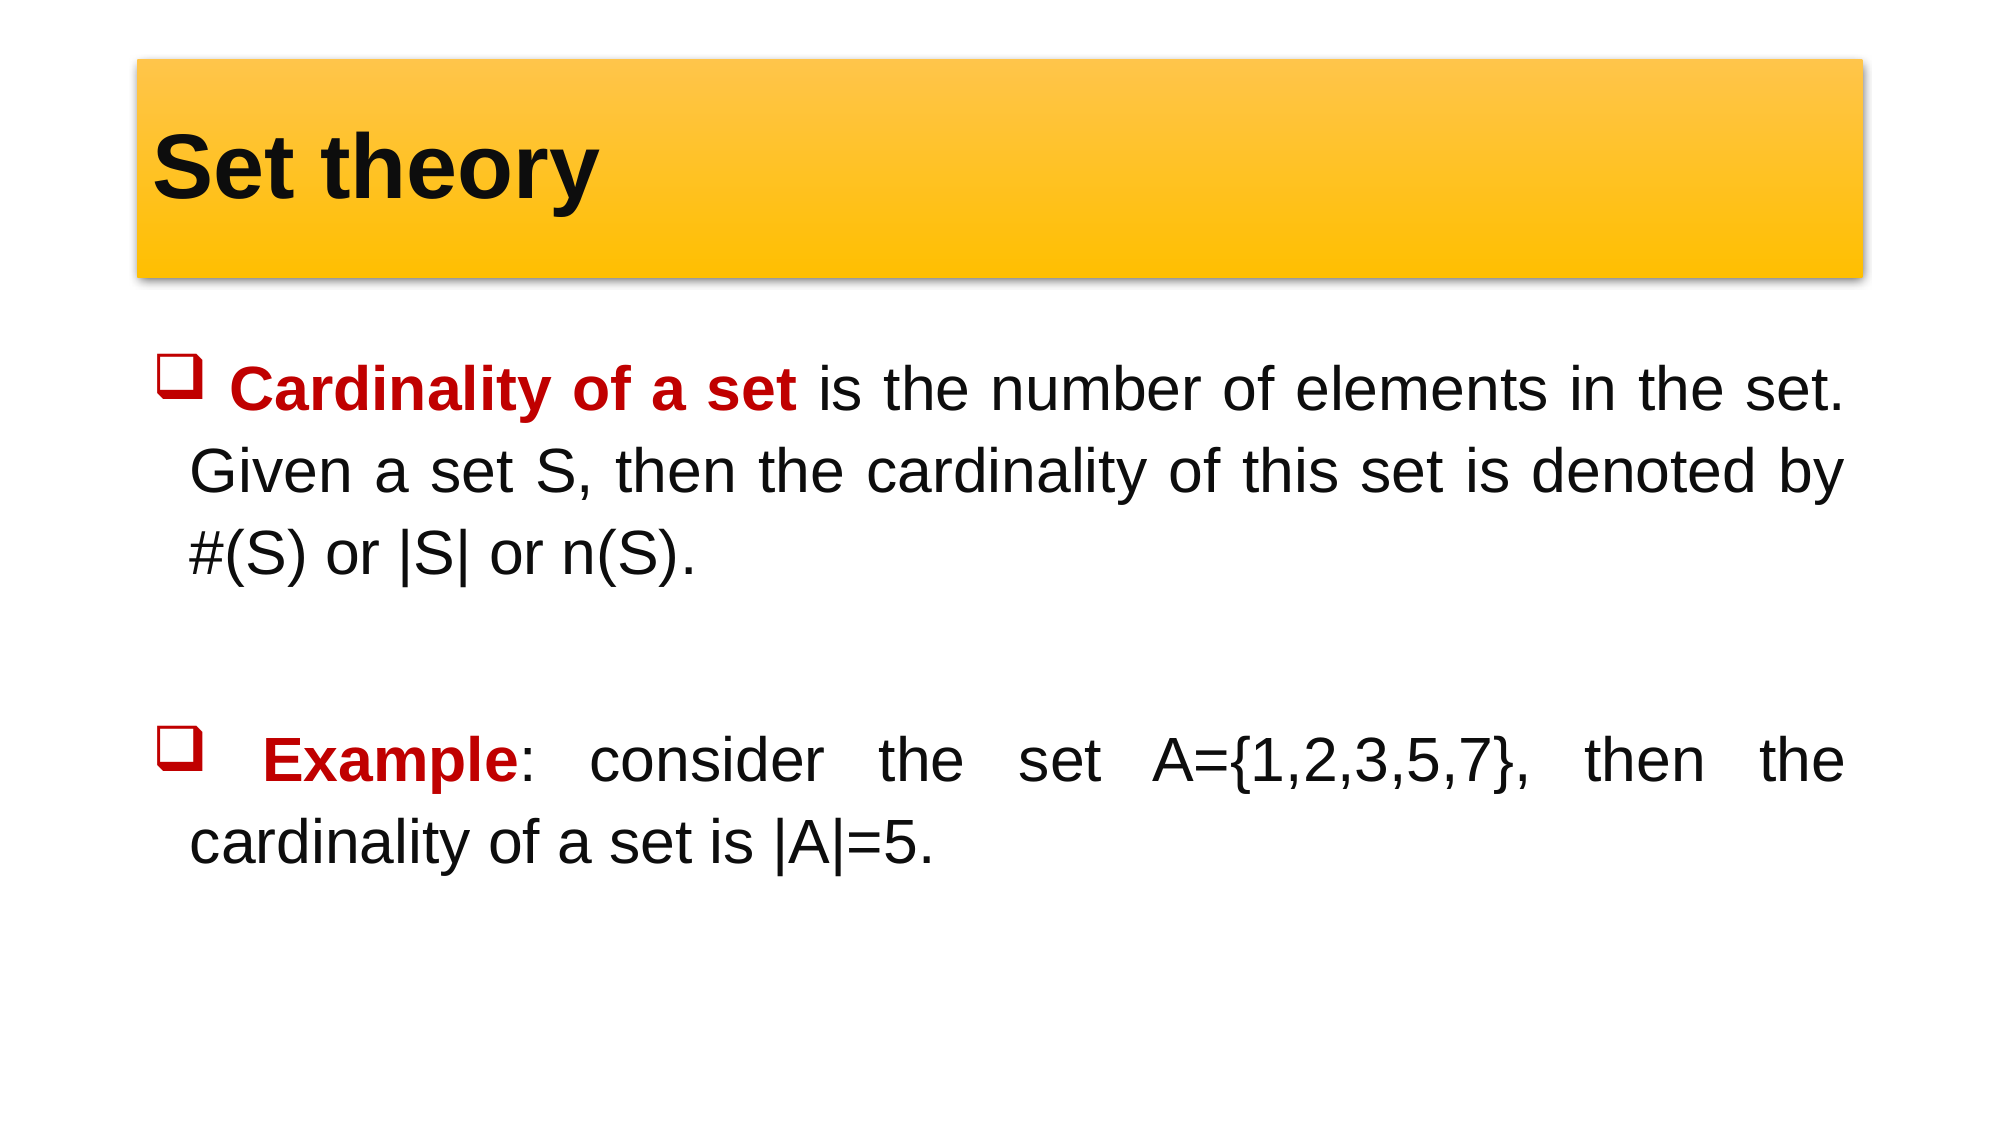

# Set theory
 Cardinality of a set is the number of elements in the set. Given a set S, then the cardinality of this set is denoted by #(S) or |S| or n(S).

 Example: consider the set A={1,2,3,5,7}, then the cardinality of a set is |A|=5.